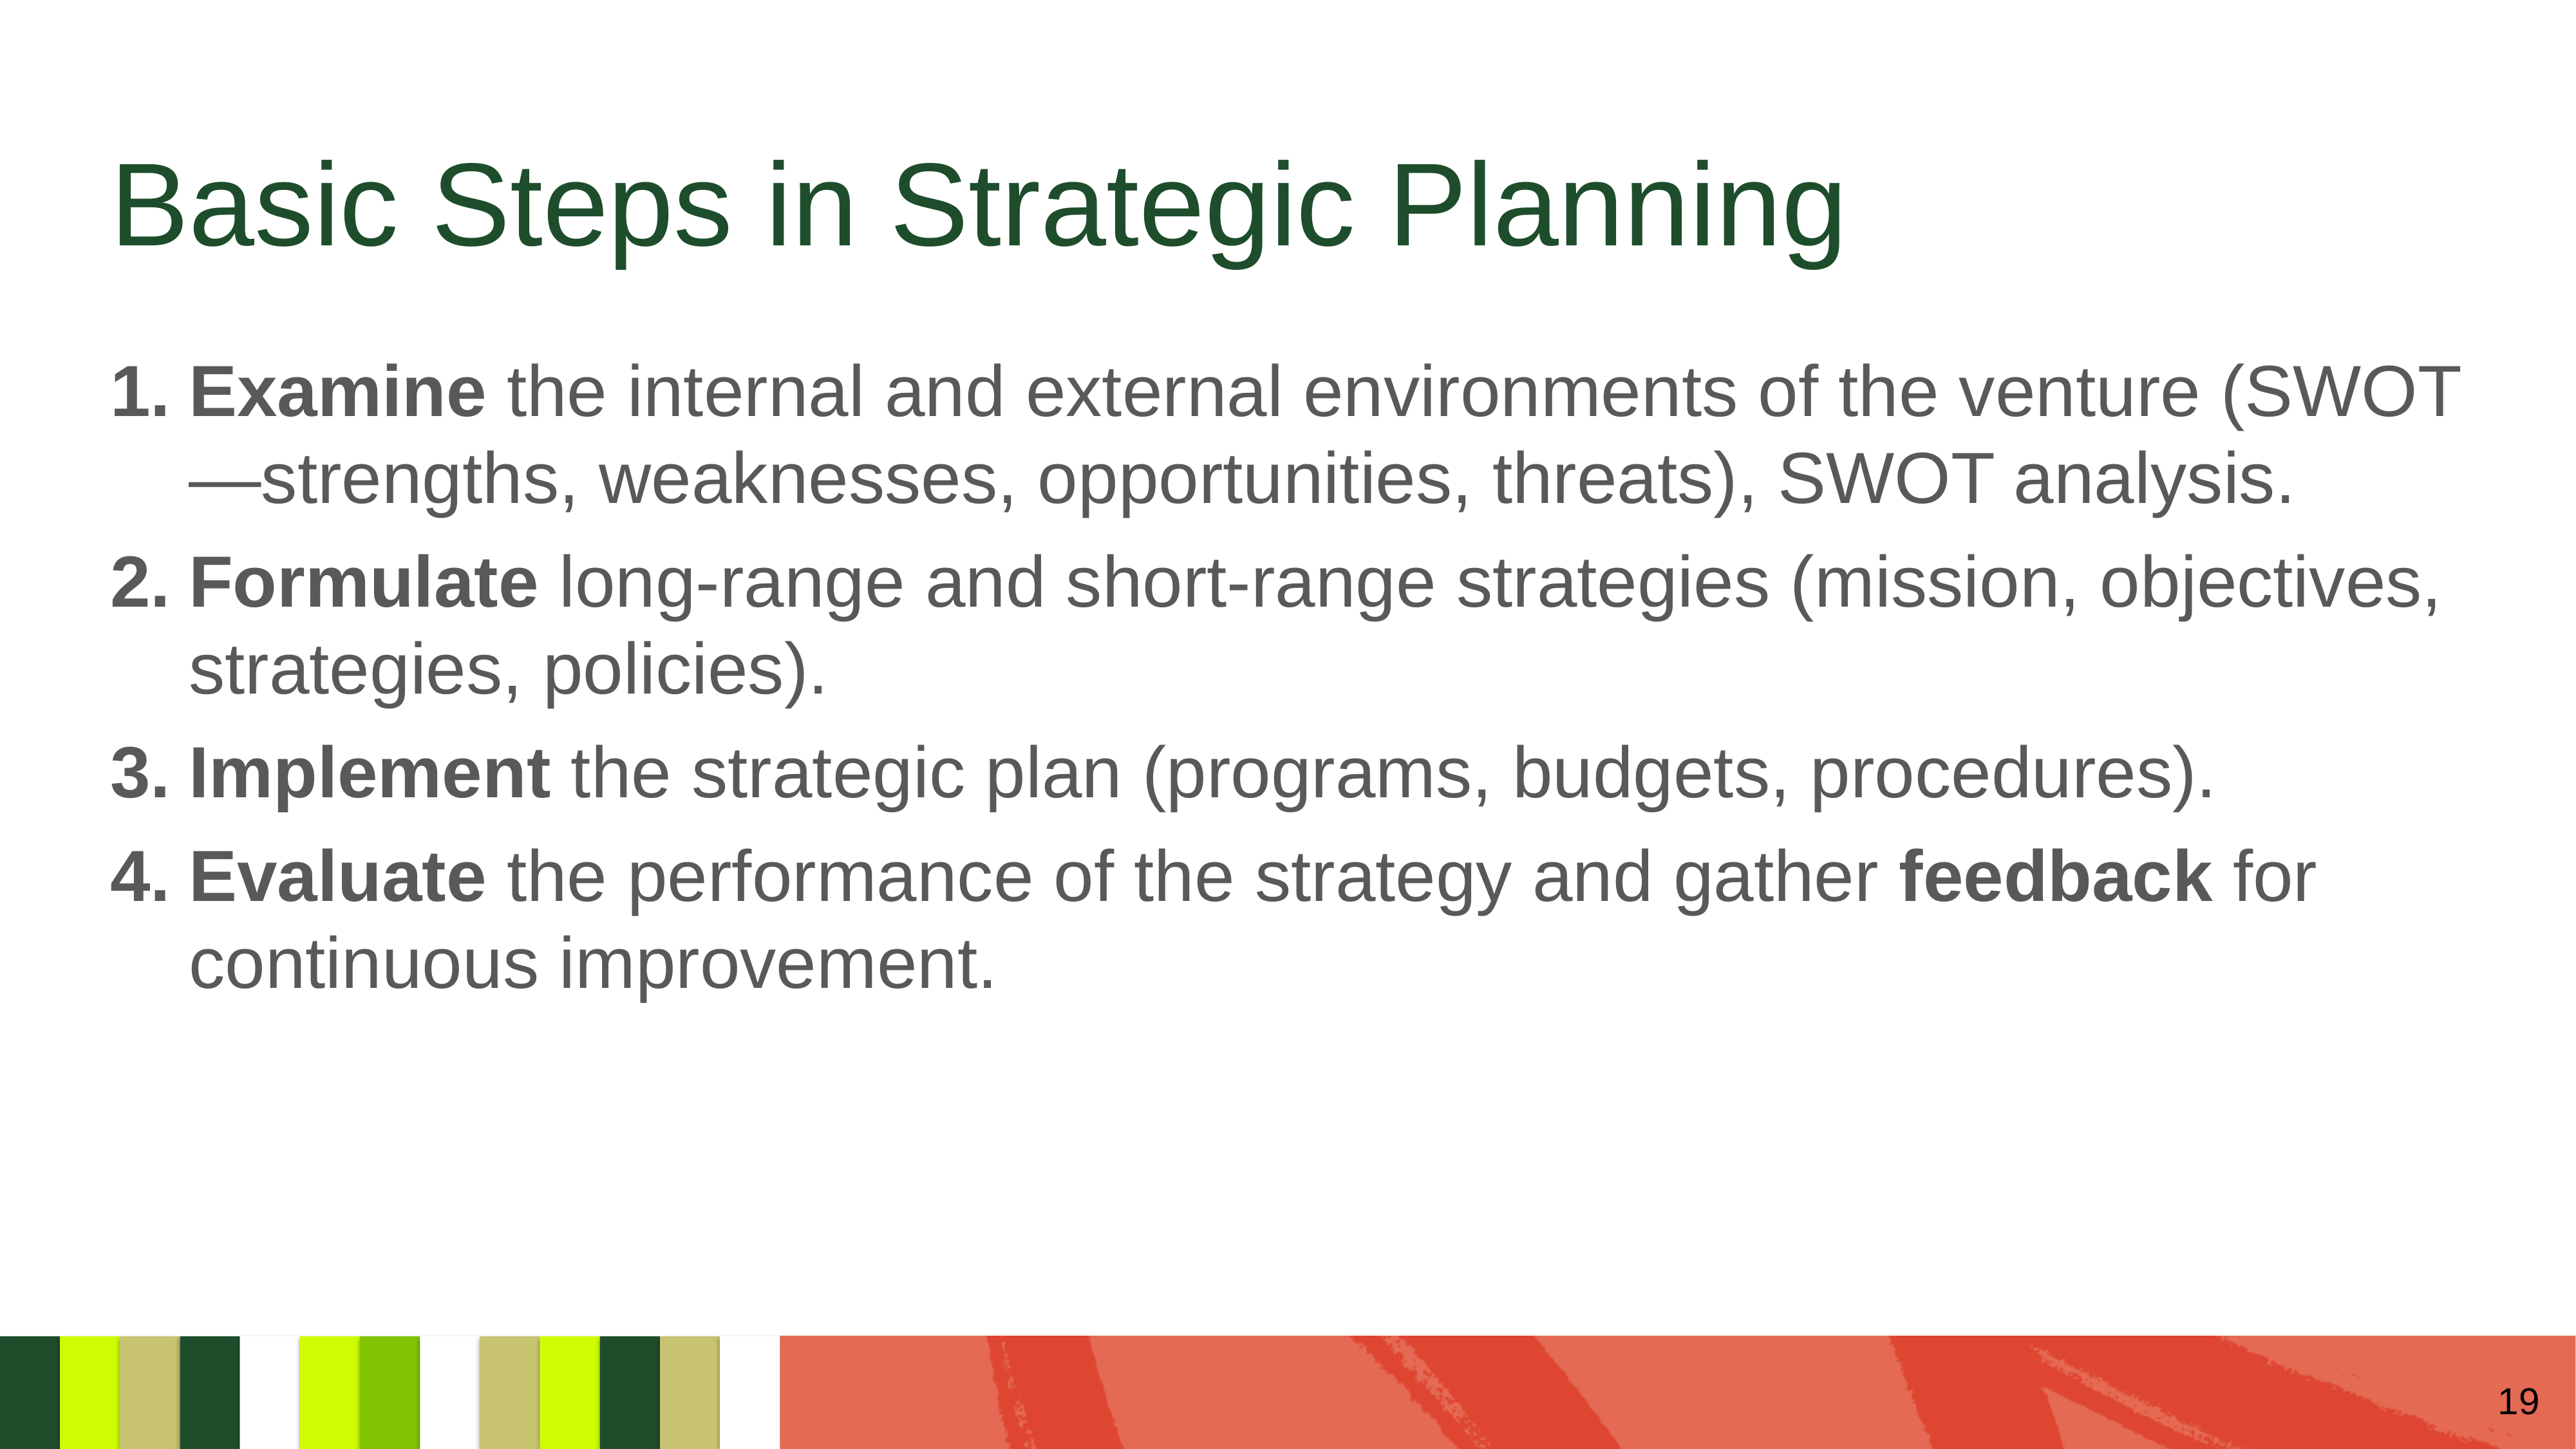

# Basic Steps in Strategic Planning
Examine the internal and external environments of the venture (SWOT—strengths, weaknesses, opportunities, threats), SWOT analysis.
Formulate long-range and short-range strategies (mission, objectives, strategies, policies).
Implement the strategic plan (programs, budgets, procedures).
Evaluate the performance of the strategy and gather feedback for continuous improvement.

19